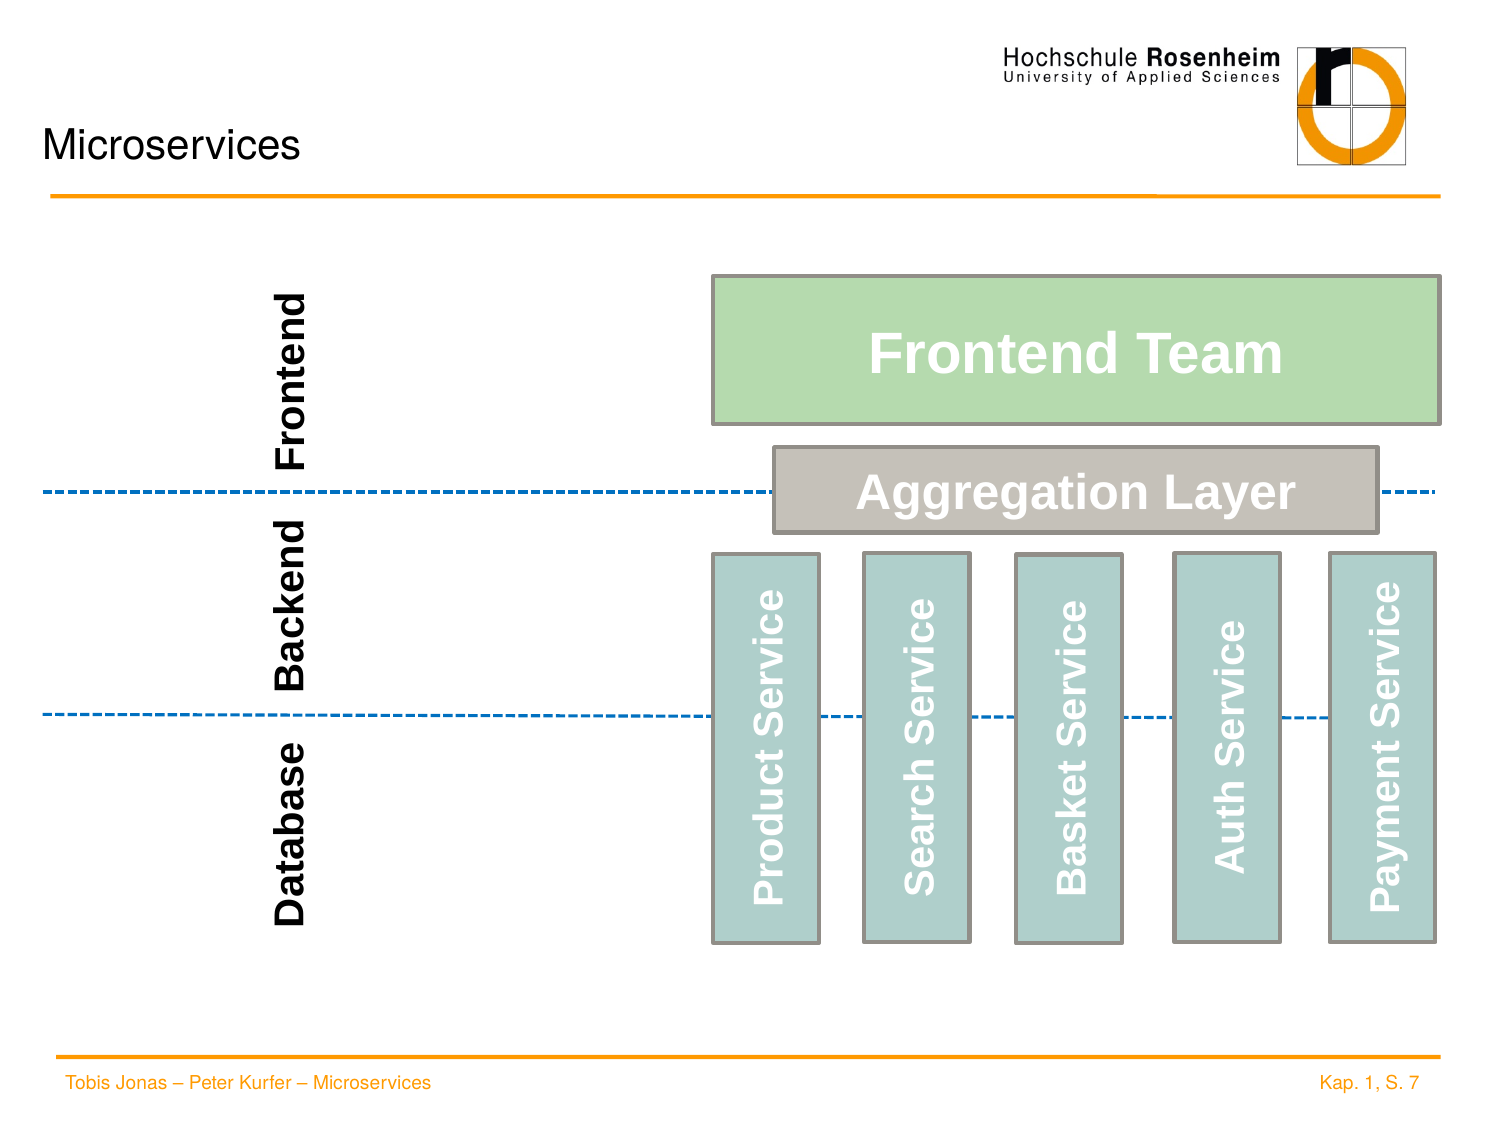

# Microservices
Frontend Team
Frontend
Aggregation Layer
Search Service
Auth Service
Payment Service
Product Service
Basket Service
Backend
Database